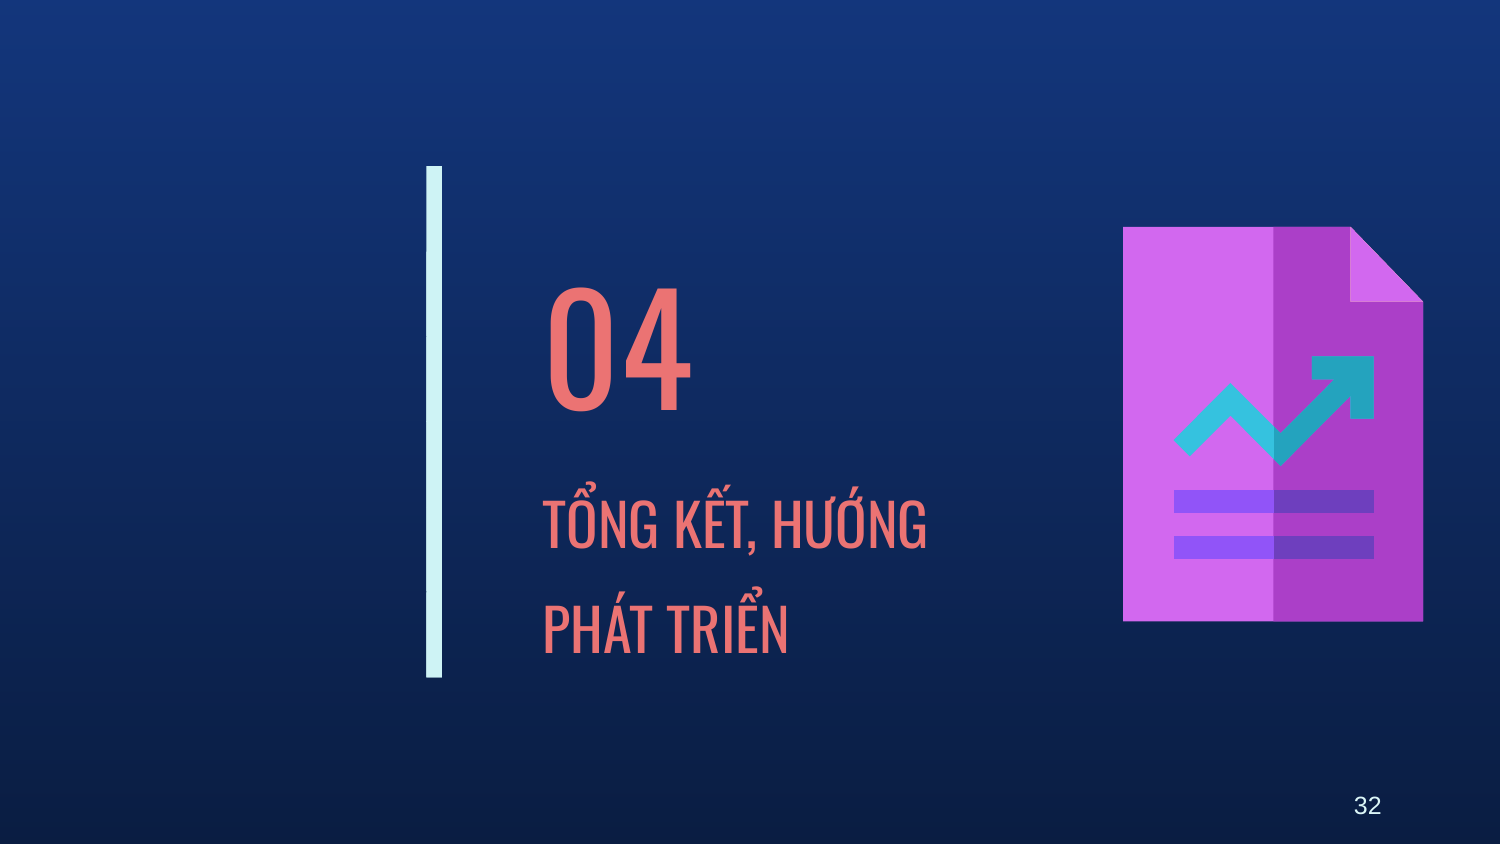

# 04
TỔNG KẾT, HƯỚNG PHÁT TRIỂN
32